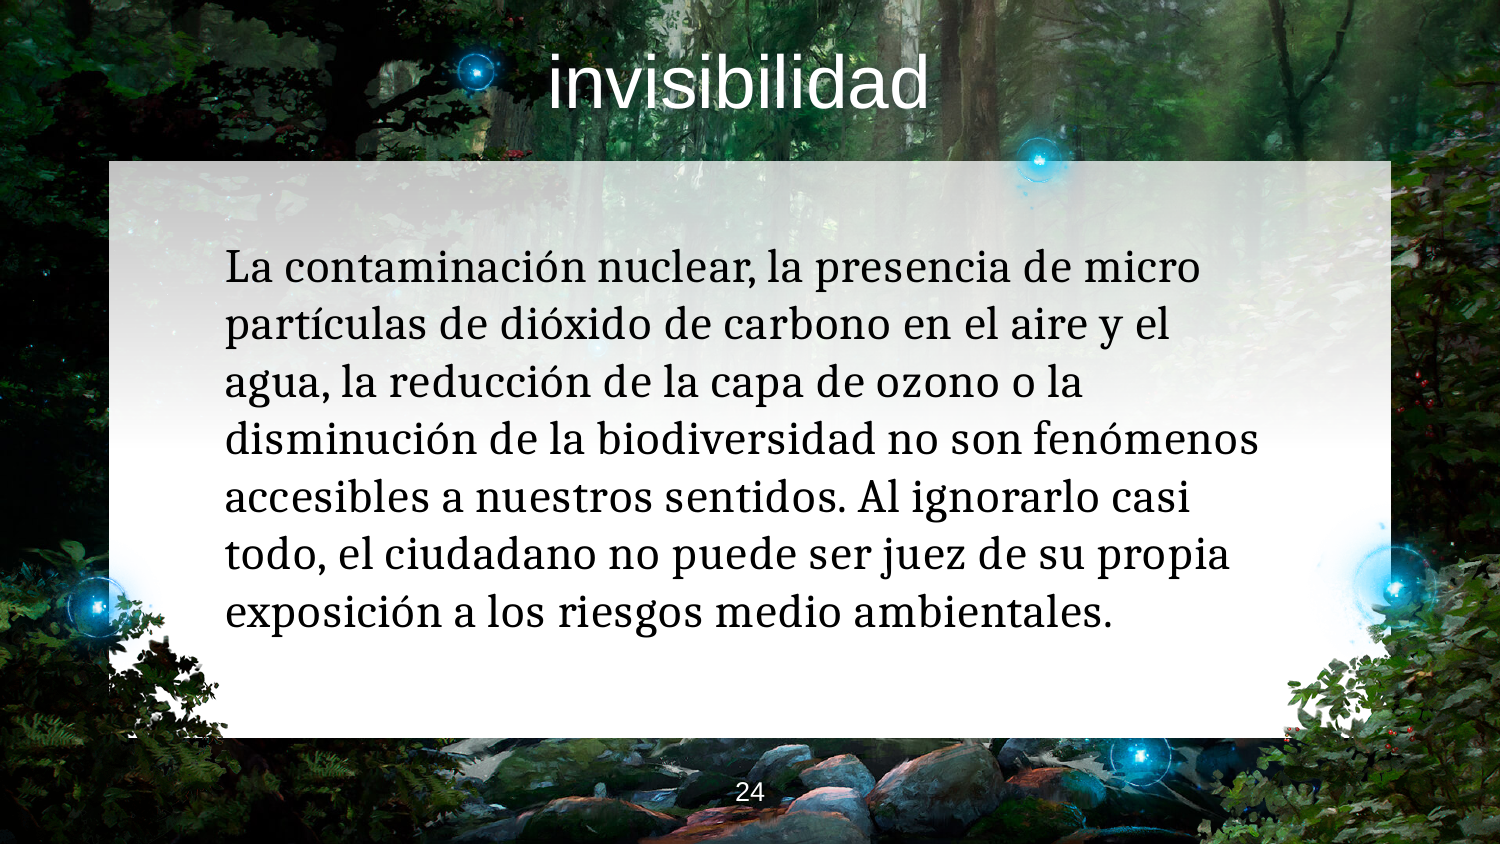

# invisibilidad

La contaminación nuclear, la presencia de micro partículas de dióxido de carbono en el aire y el agua, la reducción de la capa de ozono o la disminución de la biodiversidad no son fenómenos accesibles a nuestros sentidos. Al ignorarlo casi todo, el ciudadano no puede ser juez de su propia exposición a los riesgos medio ambientales.

24